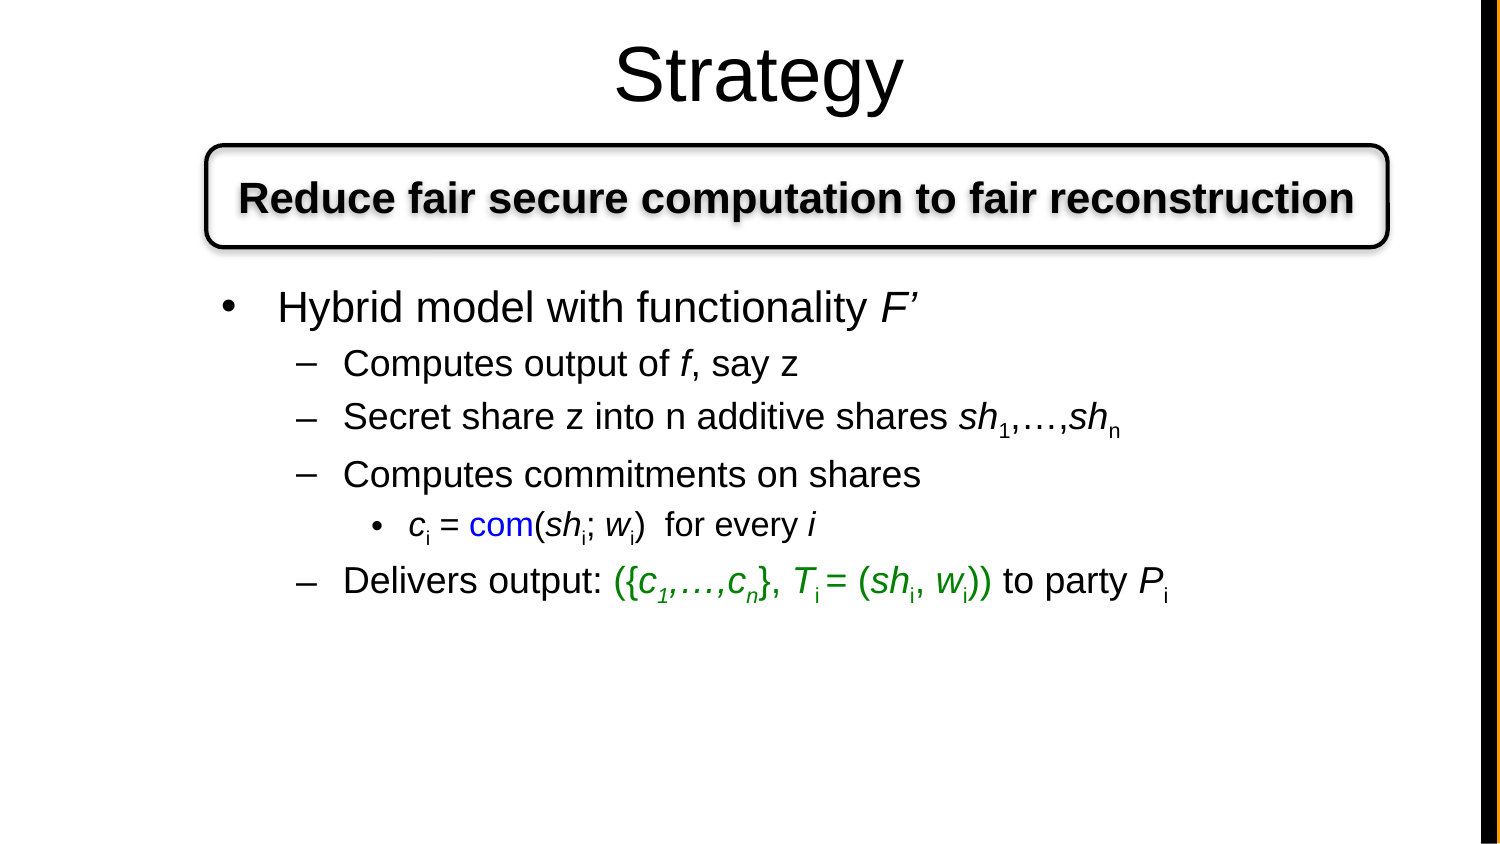

Strategy
Reduce fair secure computation to fair reconstruction
Hybrid model with functionality F’
Computes output of f, say z
Secret share z into n additive shares sh1,…,shn
Computes commitments on shares
ci = com(shi; wi)  for every i
Delivers output: ({c1,…,cn}, Ti = (shi, wi)) to party Pi